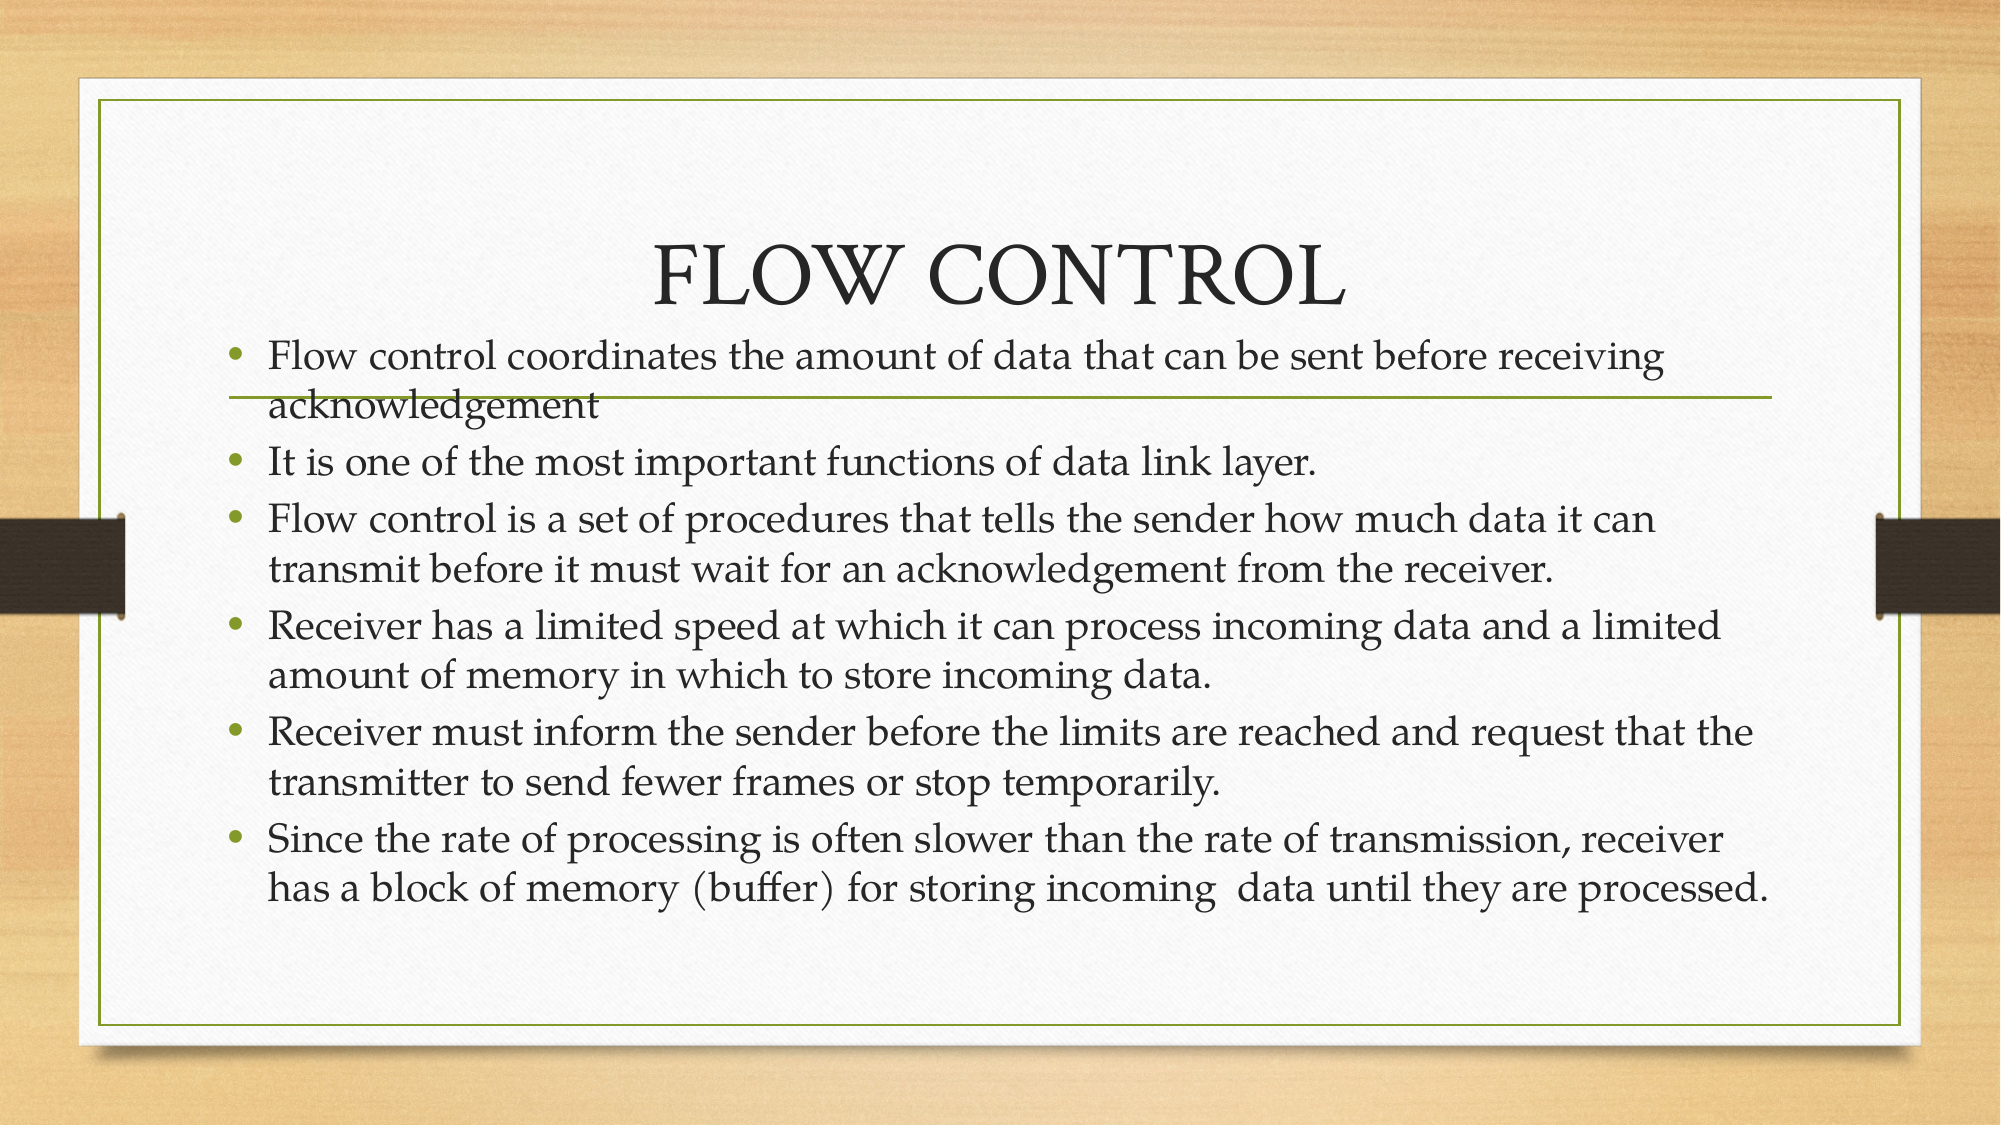

# FLOW CONTROL
Flow control coordinates the amount of data that can be sent before receiving acknowledgement
It is one of the most important functions of data link layer.
Flow control is a set of procedures that tells the sender how much data it can transmit before it must wait for an acknowledgement from the receiver.
Receiver has a limited speed at which it can process incoming data and a limited amount of memory in which to store incoming data.
Receiver must inform the sender before the limits are reached and request that the transmitter to send fewer frames or stop temporarily.
Since the rate of processing is often slower than the rate of transmission, receiver has a block of memory (buffer) for storing incoming  data until they are processed.